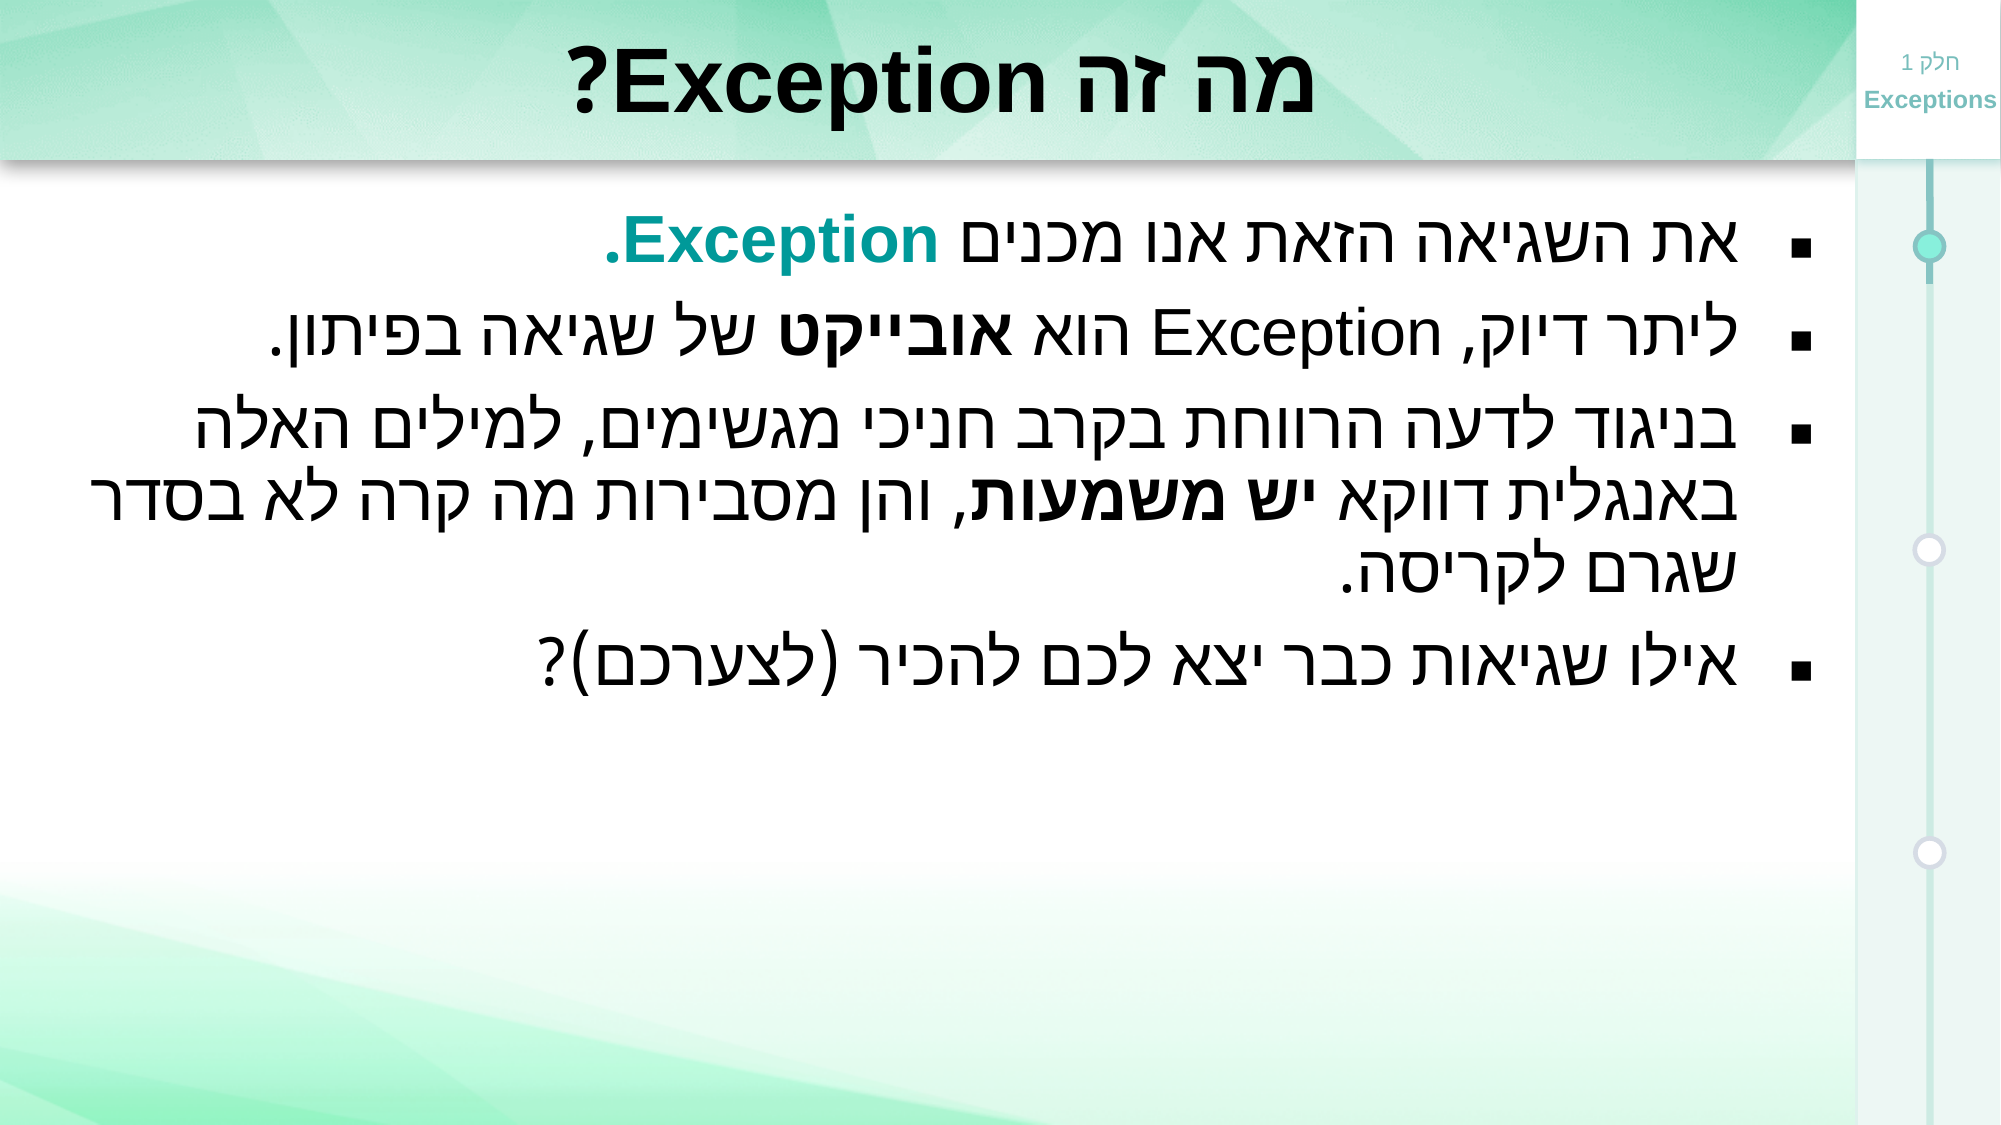

# מה זה Exception?
את השגיאה הזאת אנו מכנים Exception.
ליתר דיוק, Exception הוא אובייקט של שגיאה בפיתון.
בניגוד לדעה הרווחת בקרב חניכי מגשימים, למילים האלה באנגלית דווקא יש משמעות, והן מסבירות מה קרה לא בסדר שגרם לקריסה.
אילו שגיאות כבר יצא לכם להכיר (לצערכם)?